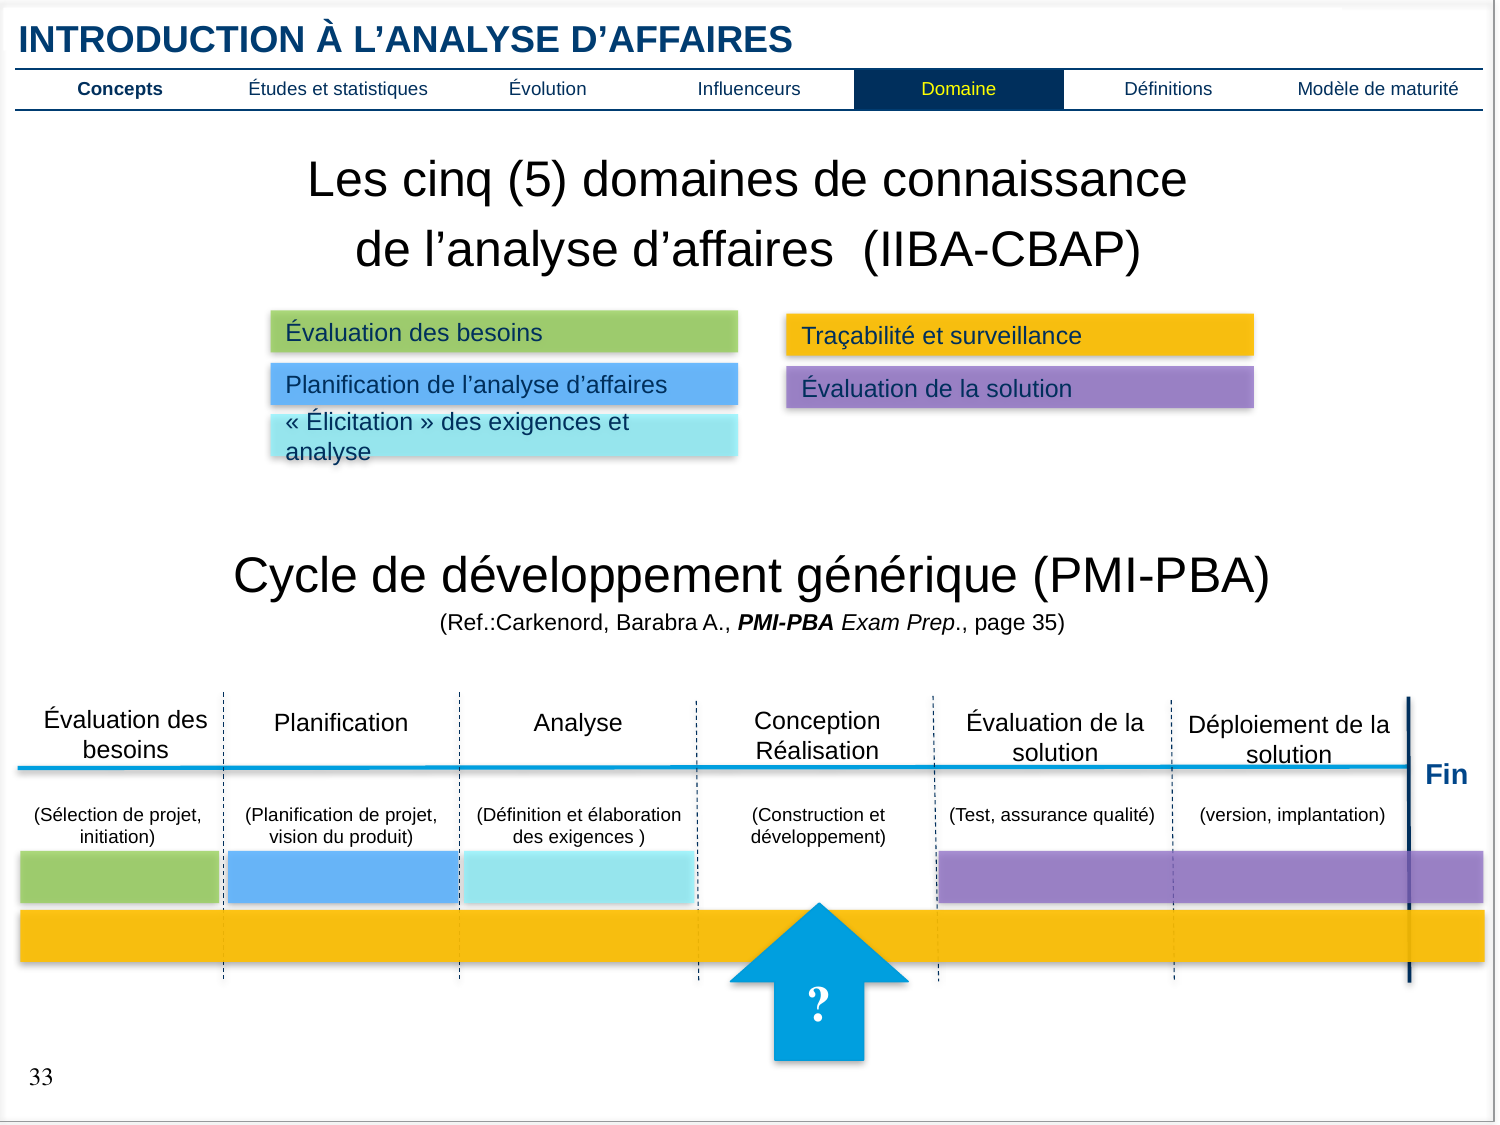

INTRODUCTION À l’analyse d’affaires
| Concepts | Études et statistiques | Évolution | Influenceurs | Domaine | Définitions | Modèle de maturité |
| --- | --- | --- | --- | --- | --- | --- |
 Les cinq (5) domaines de connaissance
de l’analyse d’affaires  (IIBA-CBAP)

Évaluation des besoins
Traçabilité et surveillance
Planification de l’analyse d’affaires
Évaluation de la solution
« Élicitation » des exigences et analyse
Cycle de développement générique (PMI-PBA)
(Ref.:Carkenord, Barabra A., PMI-PBA Exam Prep., page 35)
Évaluation des besoins
Conception Réalisation
Analyse
Planification
Évaluation de la solution
Déploiement de la solution
Fin
(Sélection de projet, initiation)
(Planification de projet, vision du produit)
(Définition et élaboration des exigences )
(Construction et développement)
(Test, assurance qualité)
(version, implantation)

?